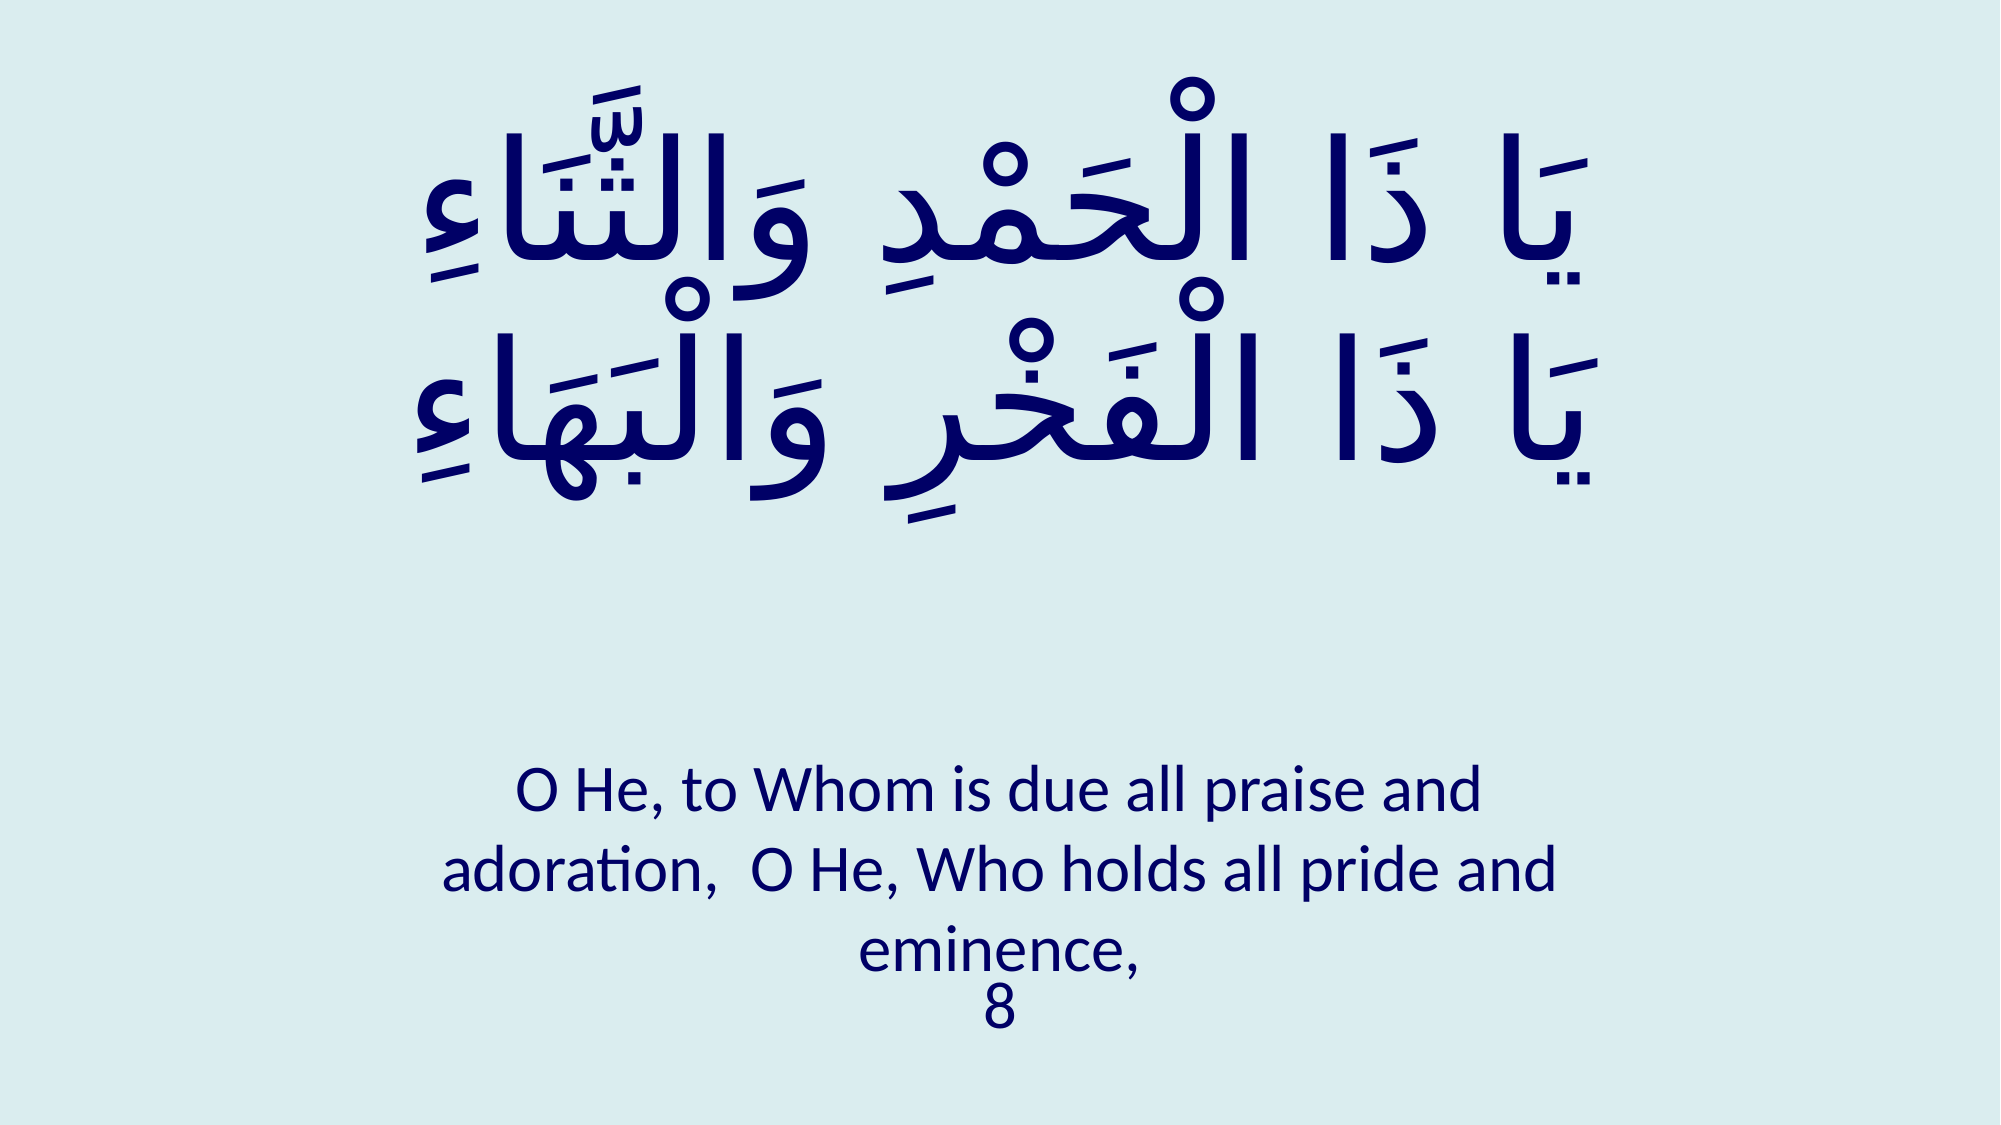

# يَا ذَا الْحَمْدِ وَالثَّنَاءِ يَا ذَا الْفَخْرِ وَالْبَهَاءِ
O He, to Whom is due all praise and adoration,  O He, Who holds all pride and eminence,
8